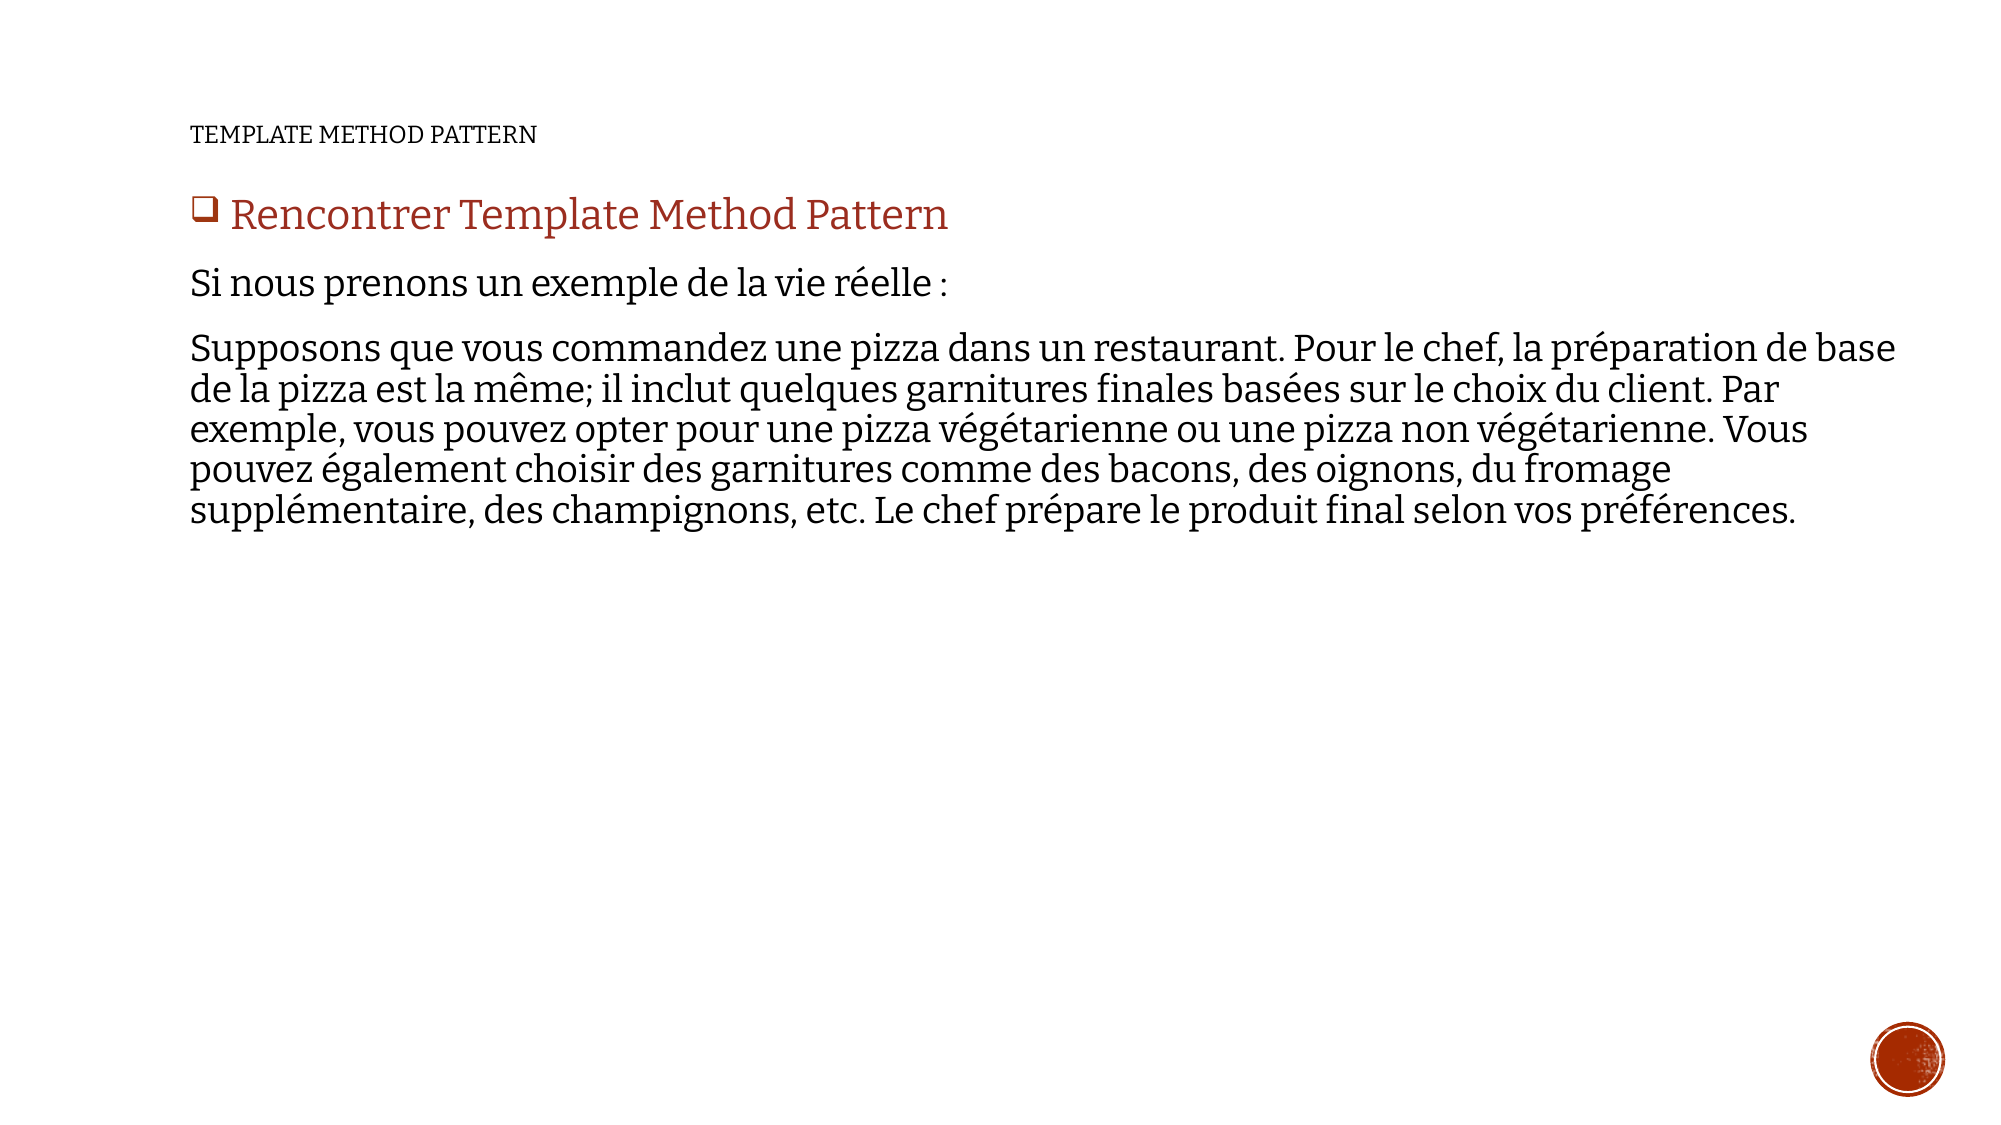

# Template Method Pattern
 Rencontrer Template Method Pattern
Si nous prenons un exemple de la vie réelle :
Supposons que vous commandez une pizza dans un restaurant. Pour le chef, la préparation de base de la pizza est la même; il inclut quelques garnitures finales basées sur le choix du client. Par exemple, vous pouvez opter pour une pizza végétarienne ou une pizza non végétarienne. Vous pouvez également choisir des garnitures comme des bacons, des oignons, du fromage supplémentaire, des champignons, etc. Le chef prépare le produit final selon vos préférences.